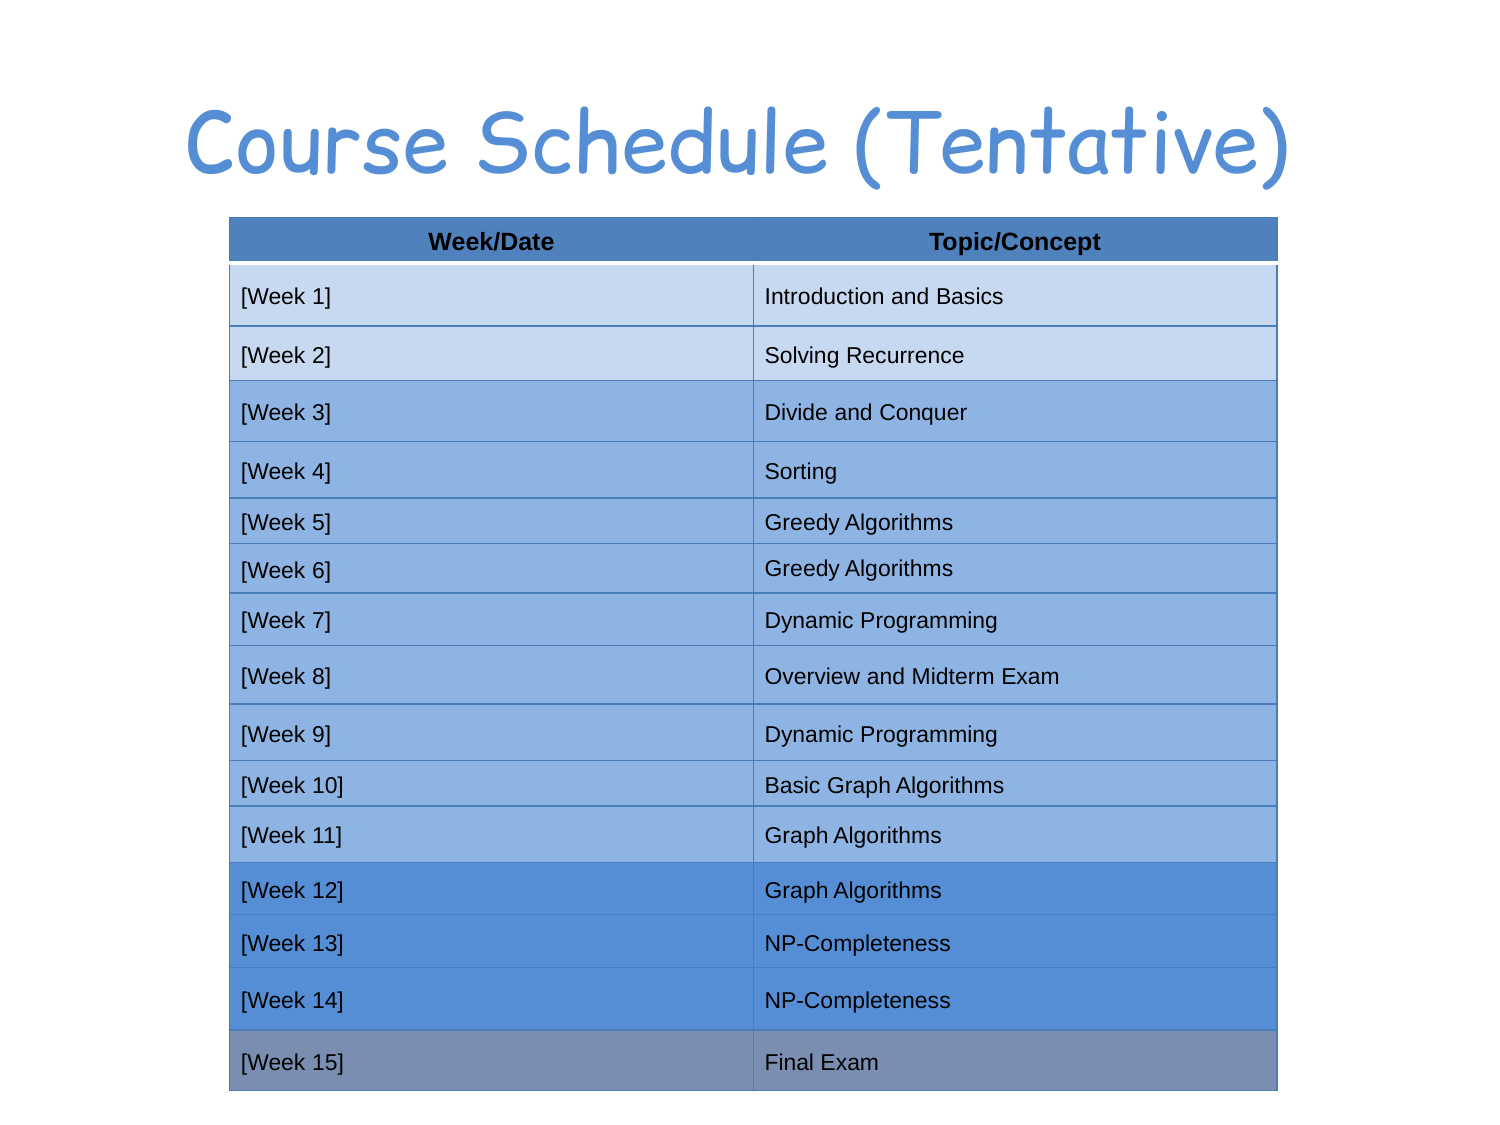

# Course Schedule (Tentative)
| Week/Date | Topic/Concept |
| --- | --- |
| [Week 1] | Introduction and Basics |
| [Week 2] | Solving Recurrence |
| [Week 3] | Divide and Conquer |
| [Week 4] | Sorting |
| [Week 5] | Greedy Algorithms |
| [Week 6] | Greedy Algorithms |
| [Week 7] | Dynamic Programming |
| [Week 8] | Overview and Midterm Exam |
| [Week 9] | Dynamic Programming |
| [Week 10] | Basic Graph Algorithms |
| [Week 11] | Graph Algorithms |
| [Week 12] | Graph Algorithms |
| [Week 13] | NP-Completeness |
| [Week 14] | NP-Completeness |
| [Week 15] | Final Exam |